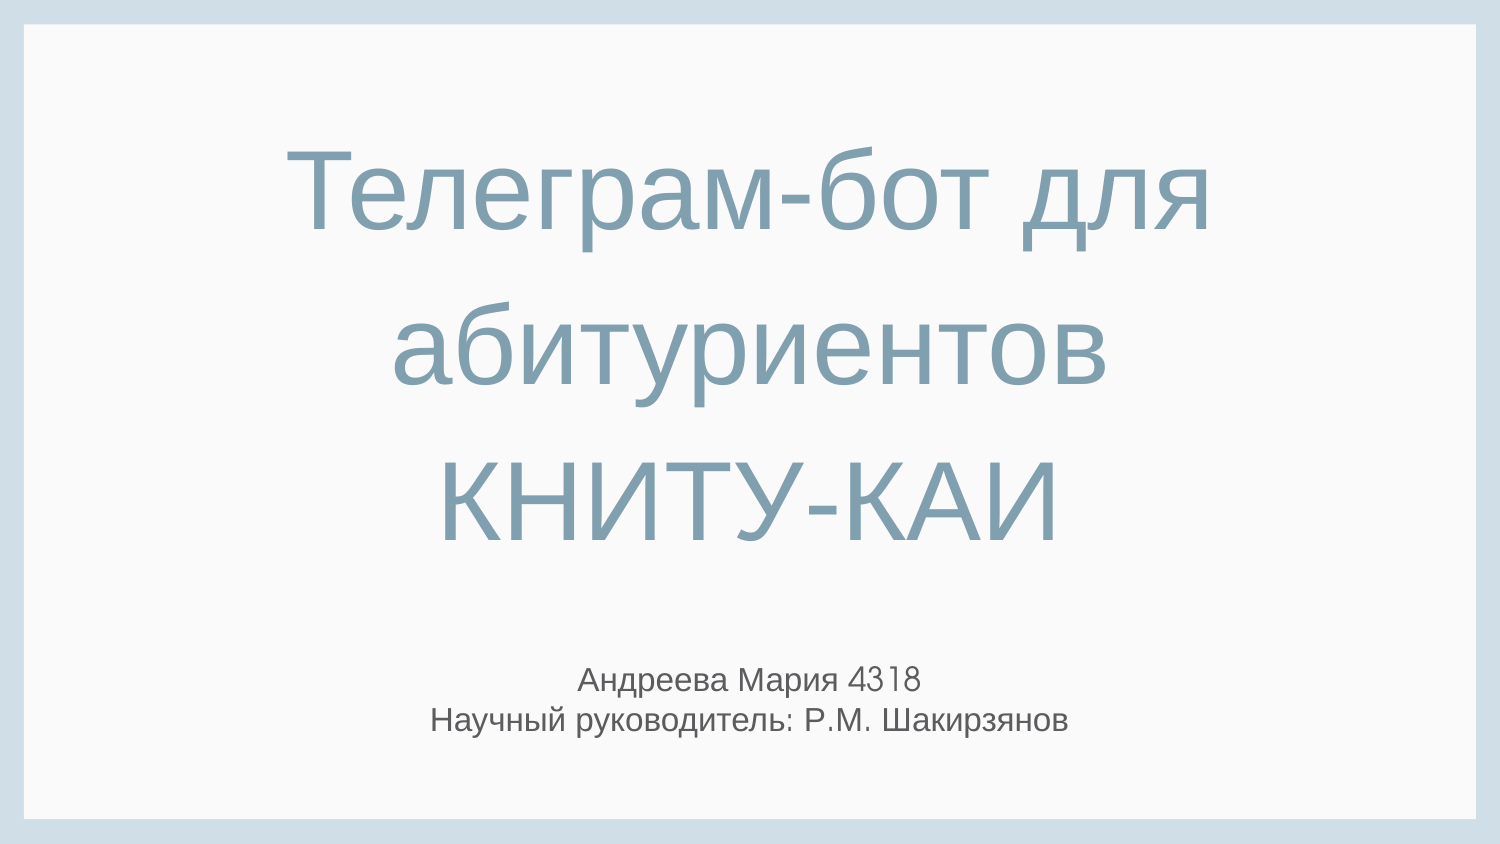

# Телеграм-бот для абитуриентов КНИТУ-КАИ
Андреева Мария 4318
Научный руководитель: Р.М. Шакирзянов